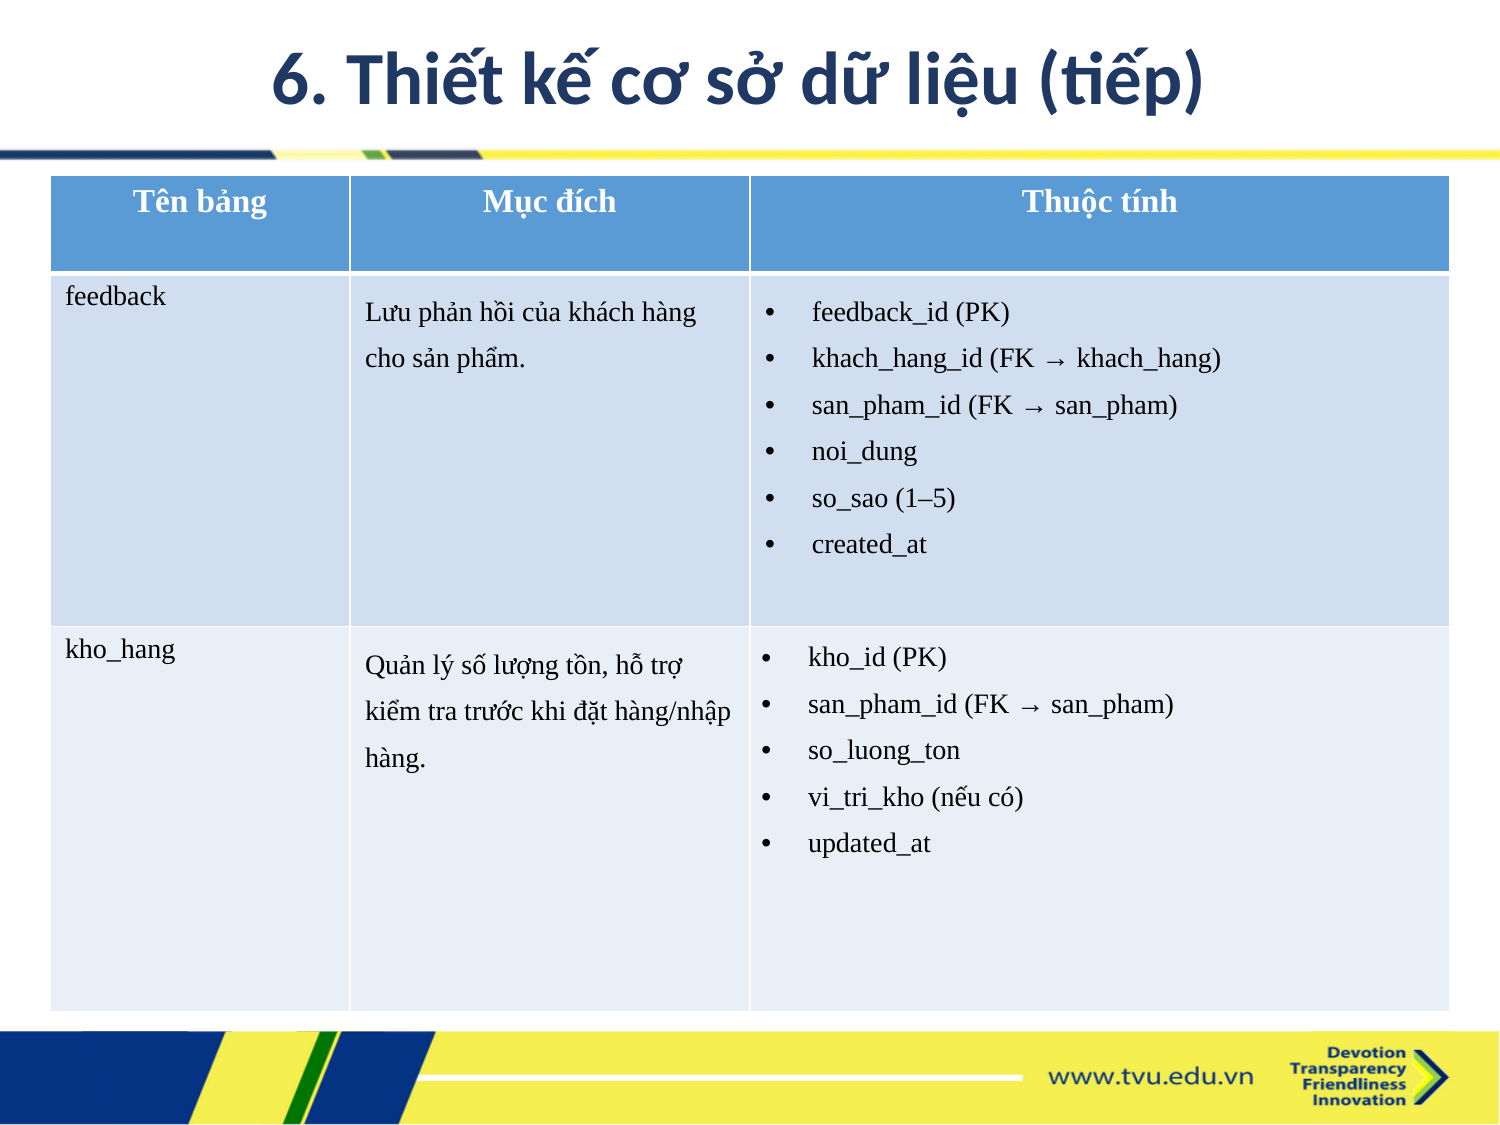

6. Thiết kế cơ sở dữ liệu (tiếp)
| Tên bảng | Mục đích | Thuộc tính |
| --- | --- | --- |
| feedback | Lưu phản hồi của khách hàng cho sản phẩm. | feedback\_id (PK) khach\_hang\_id (FK → khach\_hang) san\_pham\_id (FK → san\_pham) noi\_dung so\_sao (1–5) created\_at |
| kho\_hang | Quản lý số lượng tồn, hỗ trợ kiểm tra trước khi đặt hàng/nhập hàng. | kho\_id (PK) san\_pham\_id (FK → san\_pham) so\_luong\_ton vi\_tri\_kho (nếu có) updated\_at |